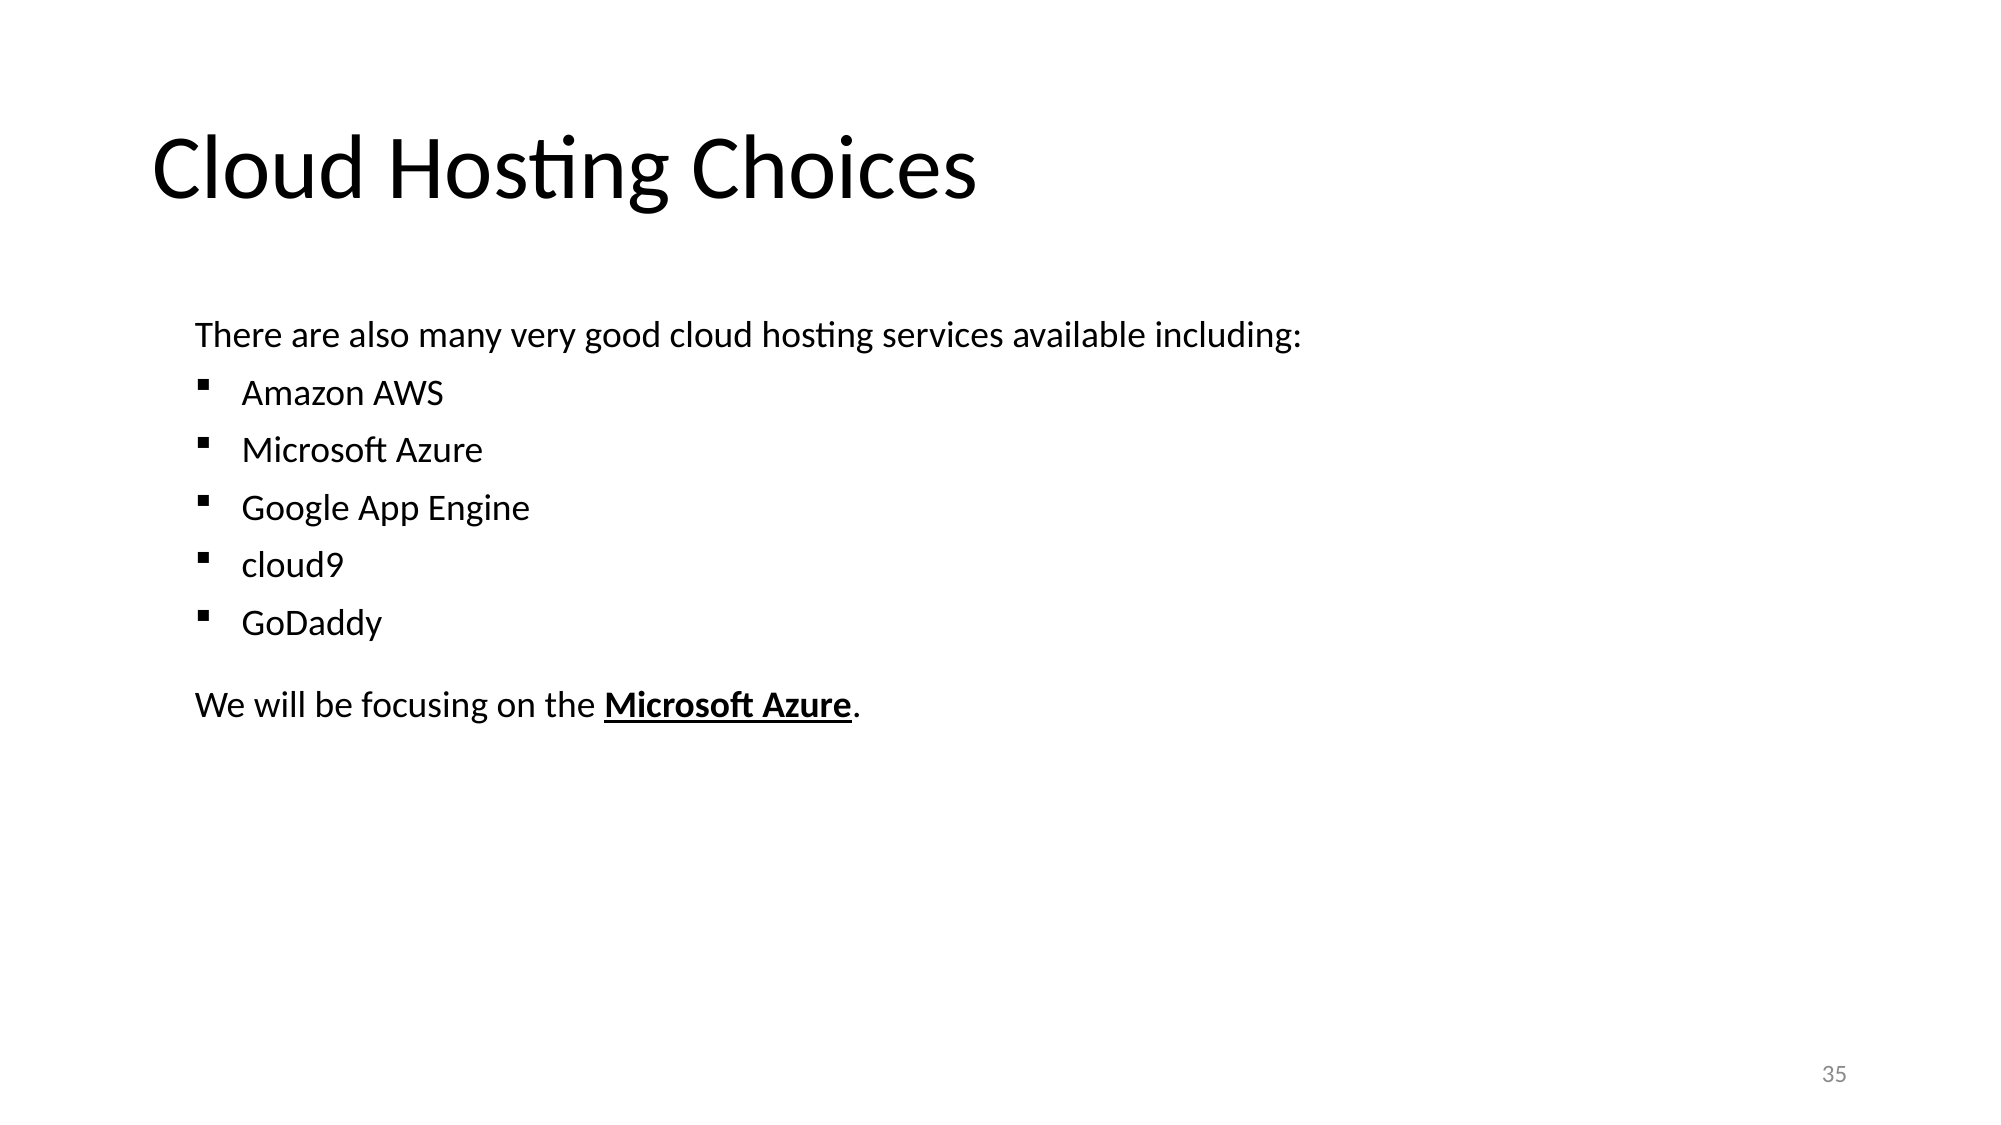

# Cloud Hosting Choices
There are also many very good cloud hosting services available including:
Amazon AWS
Microsoft Azure
Google App Engine
cloud9
GoDaddy
We will be focusing on the Microsoft Azure.
35